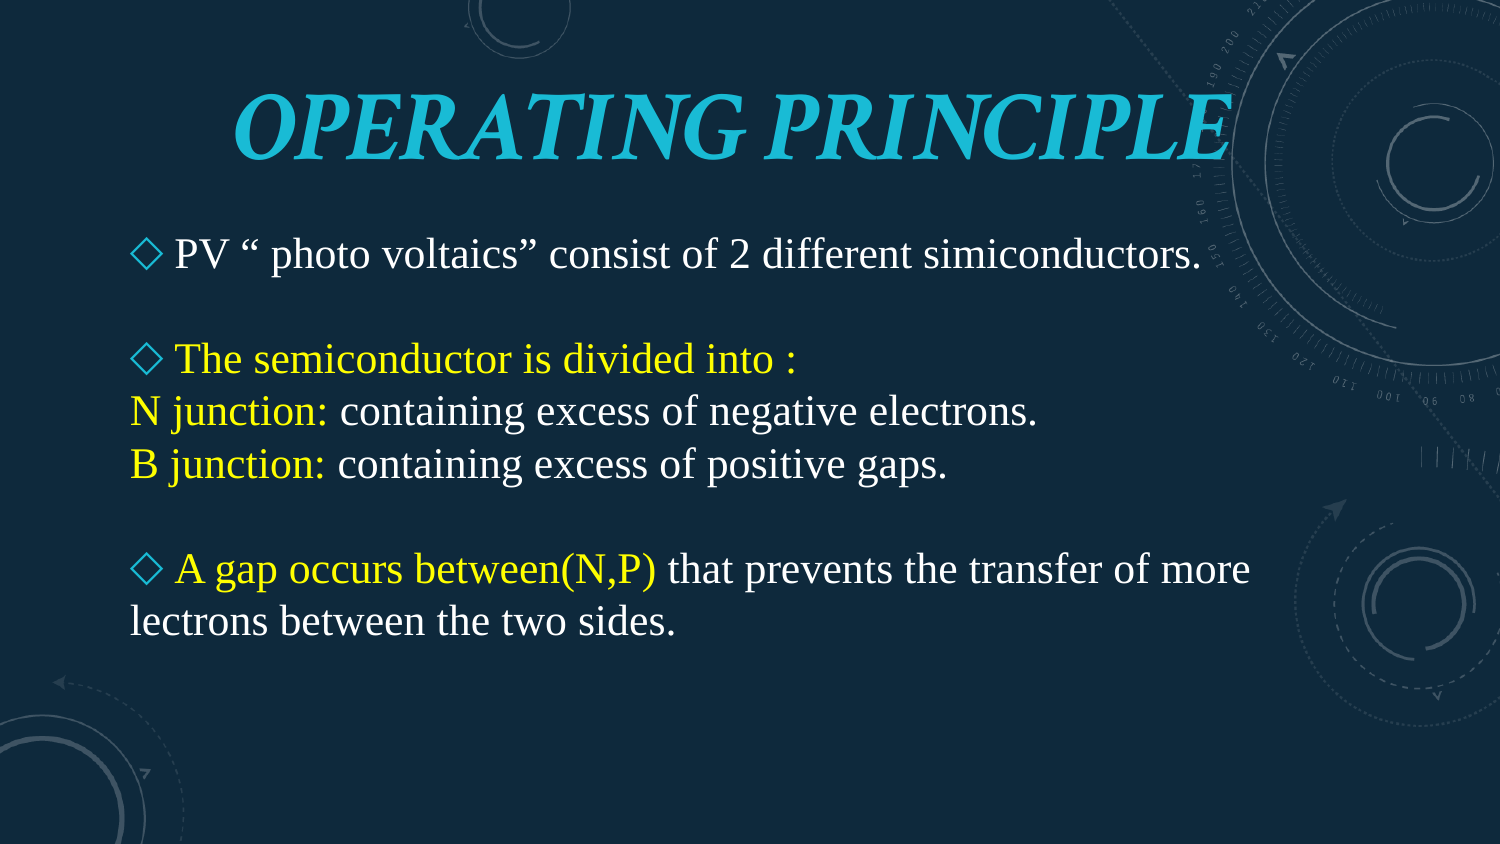

# OPERATING PRINCIPLE
 PV “ photo voltaics” consist of 2 different simiconductors.

 The semiconductor is divided into :
N junction: containing excess of negative electrons.
B junction: containing excess of positive gaps.

 A gap occurs between(N,P) that prevents the transfer of more lectrons between the two sides.